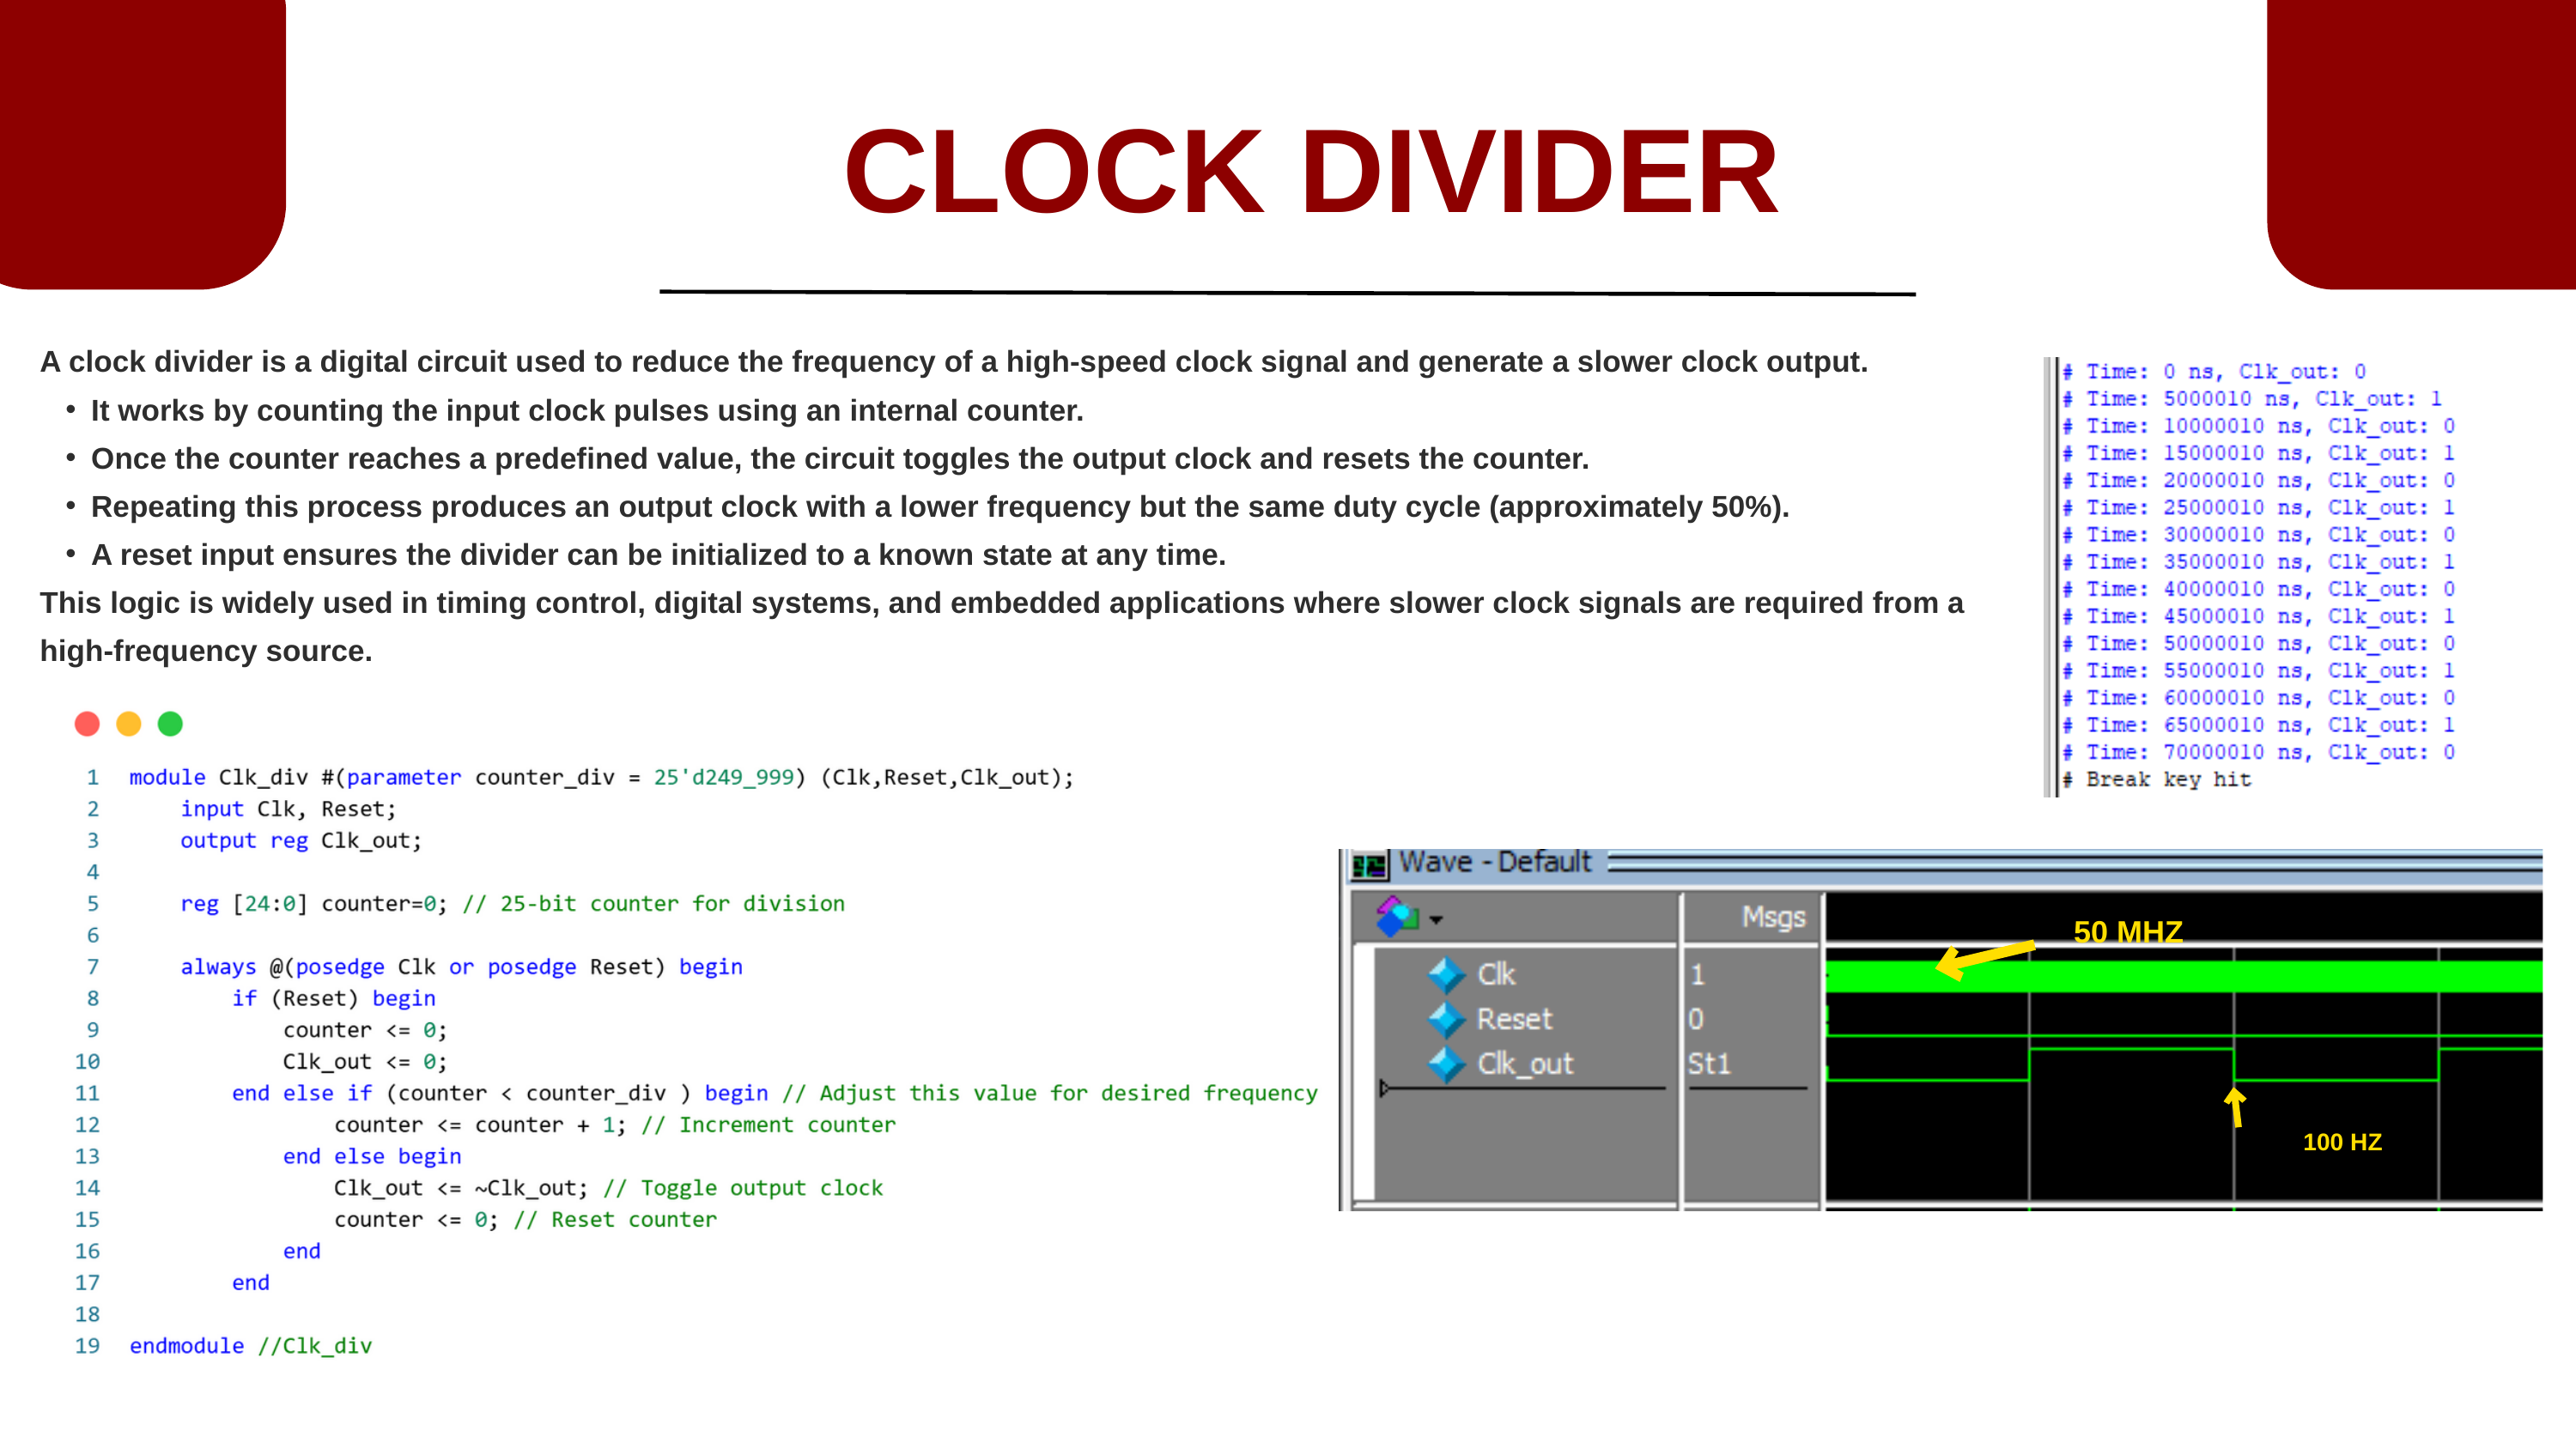

CLOCK DIVIDER

A clock divider is a digital circuit used to reduce the frequency of a high-speed clock signal and generate a slower clock output.
It works by counting the input clock pulses using an internal counter.
Once the counter reaches a predefined value, the circuit toggles the output clock and resets the counter.
Repeating this process produces an output clock with a lower frequency but the same duty cycle (approximately 50%).
A reset input ensures the divider can be initialized to a known state at any time.
This logic is widely used in timing control, digital systems, and embedded applications where slower clock signals are required from a high-frequency source.

50 MHZ

100 HZ